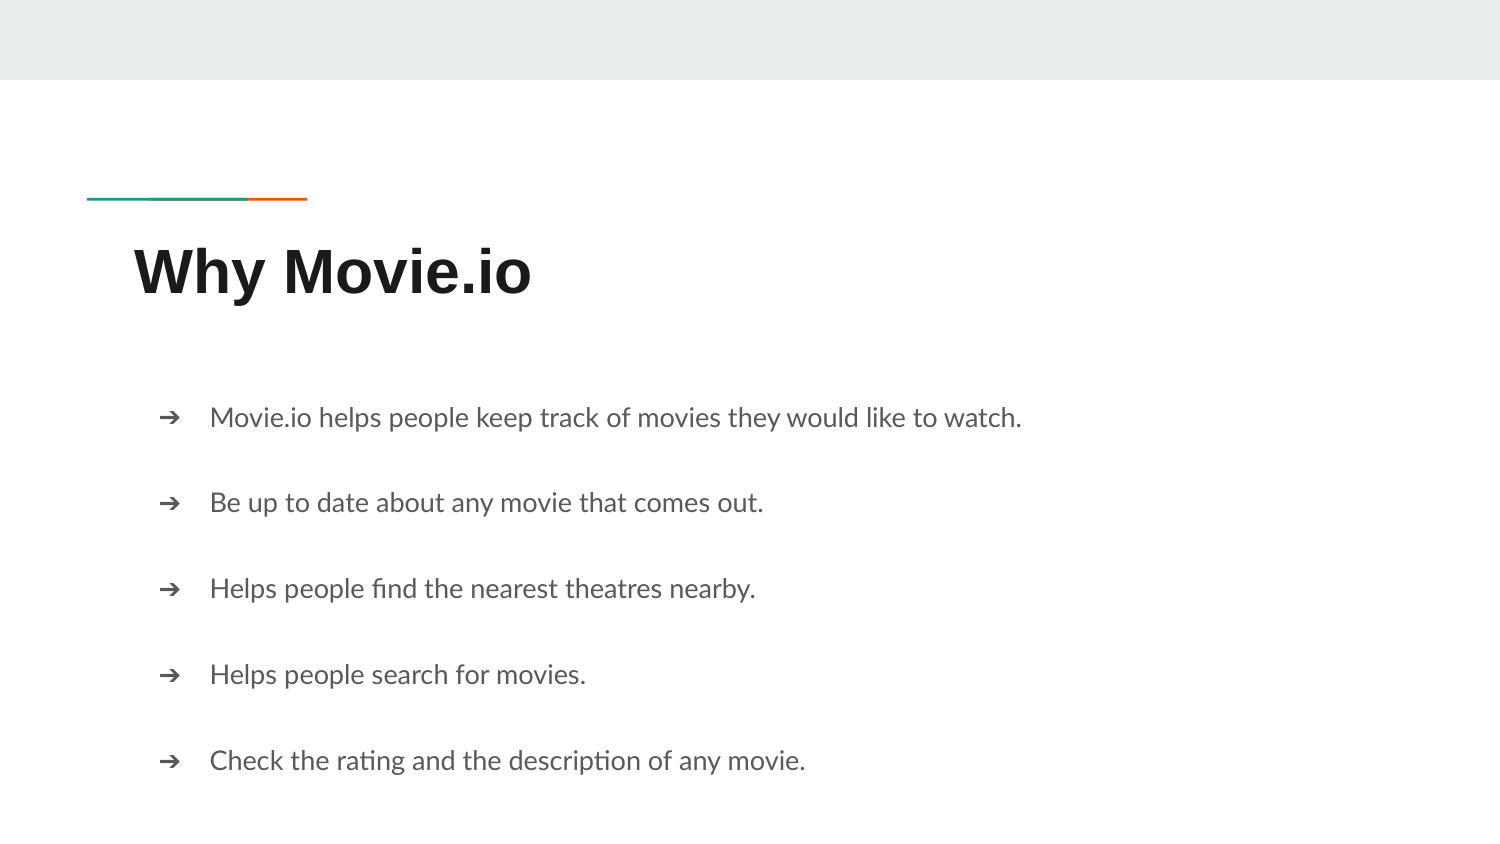

# Why Movie.io
Movie.io helps people keep track of movies they would like to watch.
Be up to date about any movie that comes out.
Helps people find the nearest theatres nearby.
Helps people search for movies.
Check the rating and the description of any movie.